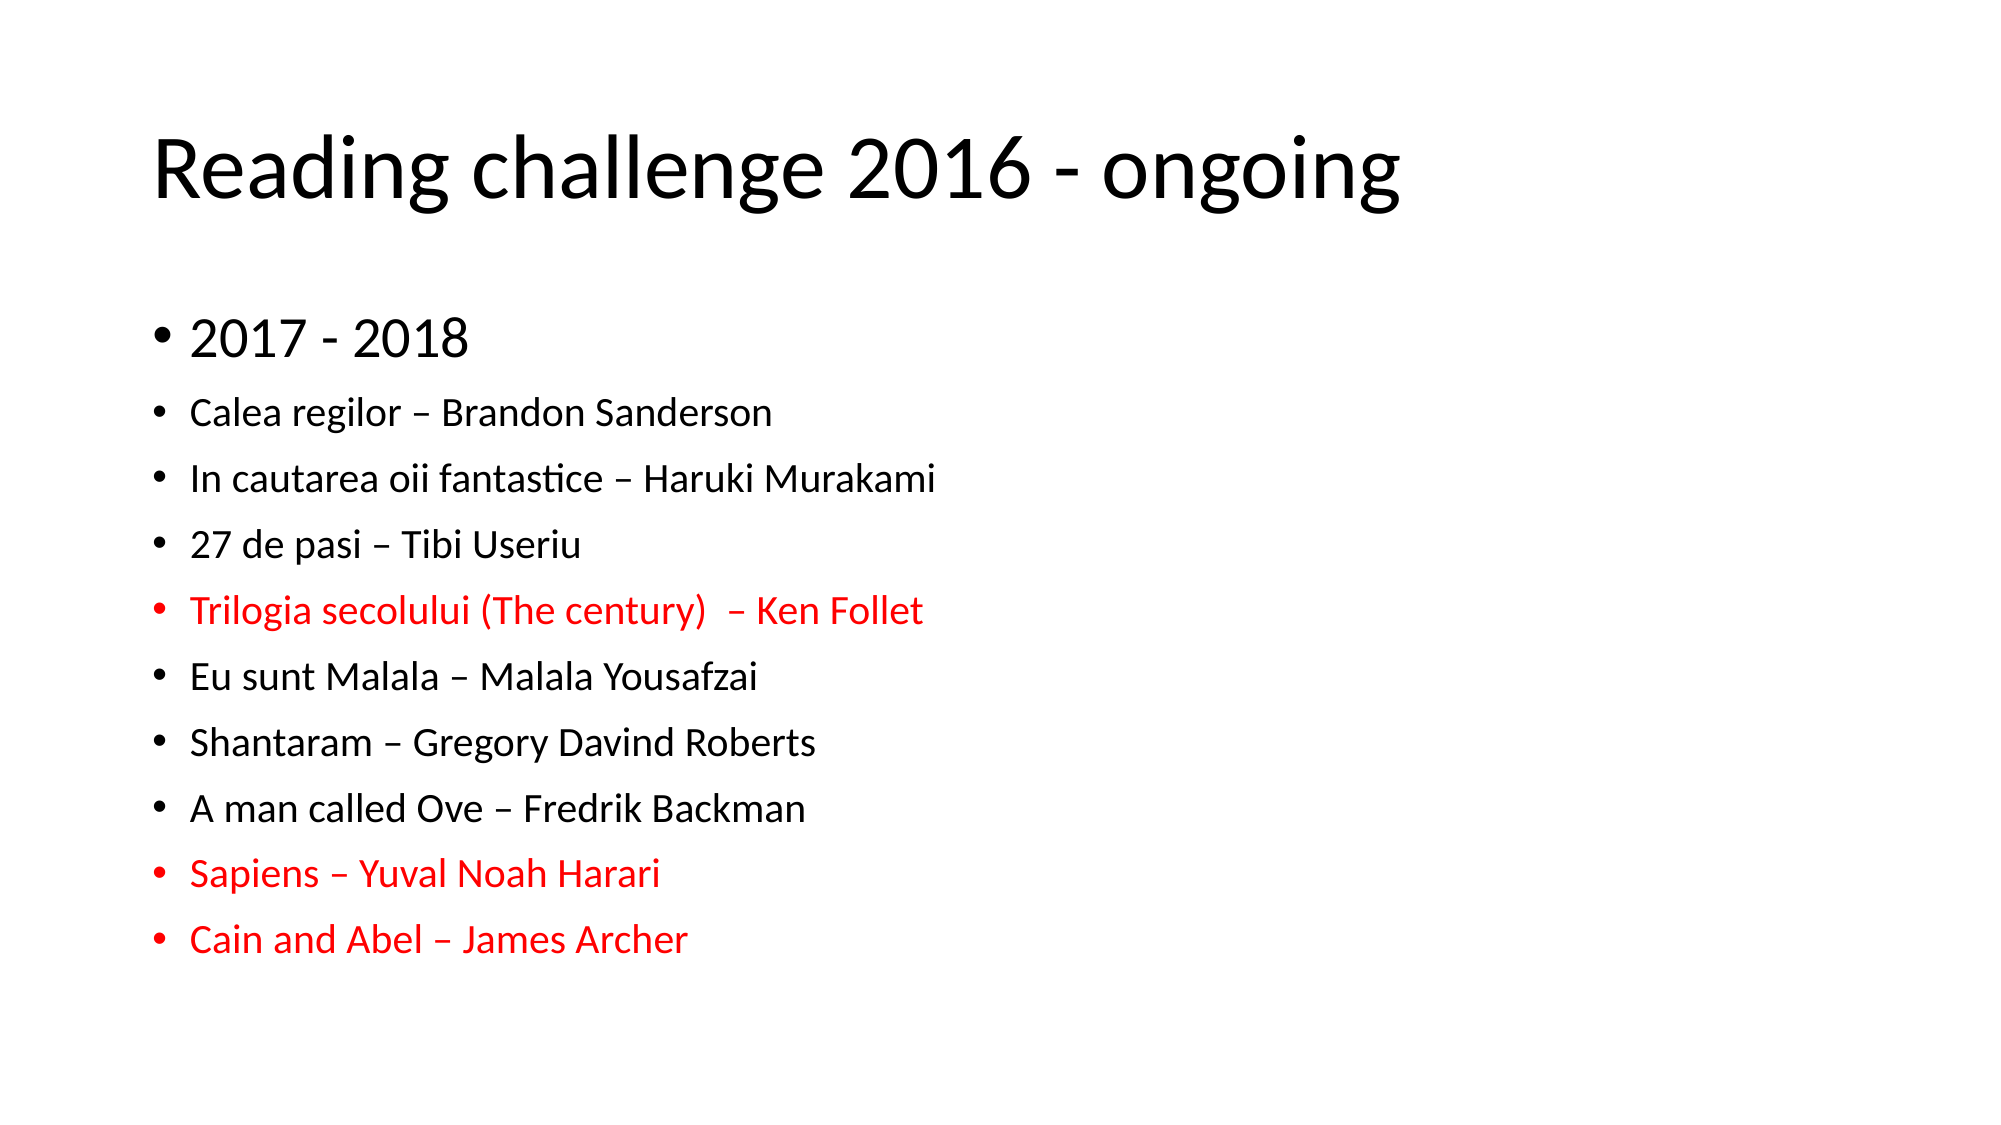

# Reading challenge 2016 - ongoing
2017 - 2018
Calea regilor – Brandon Sanderson
In cautarea oii fantastice – Haruki Murakami
27 de pasi – Tibi Useriu
Trilogia secolului (The century)  – Ken Follet
Eu sunt Malala – Malala Yousafzai
Shantaram – Gregory Davind Roberts
A man called Ove – Fredrik Backman
Sapiens – Yuval Noah Harari
Cain and Abel – James Archer